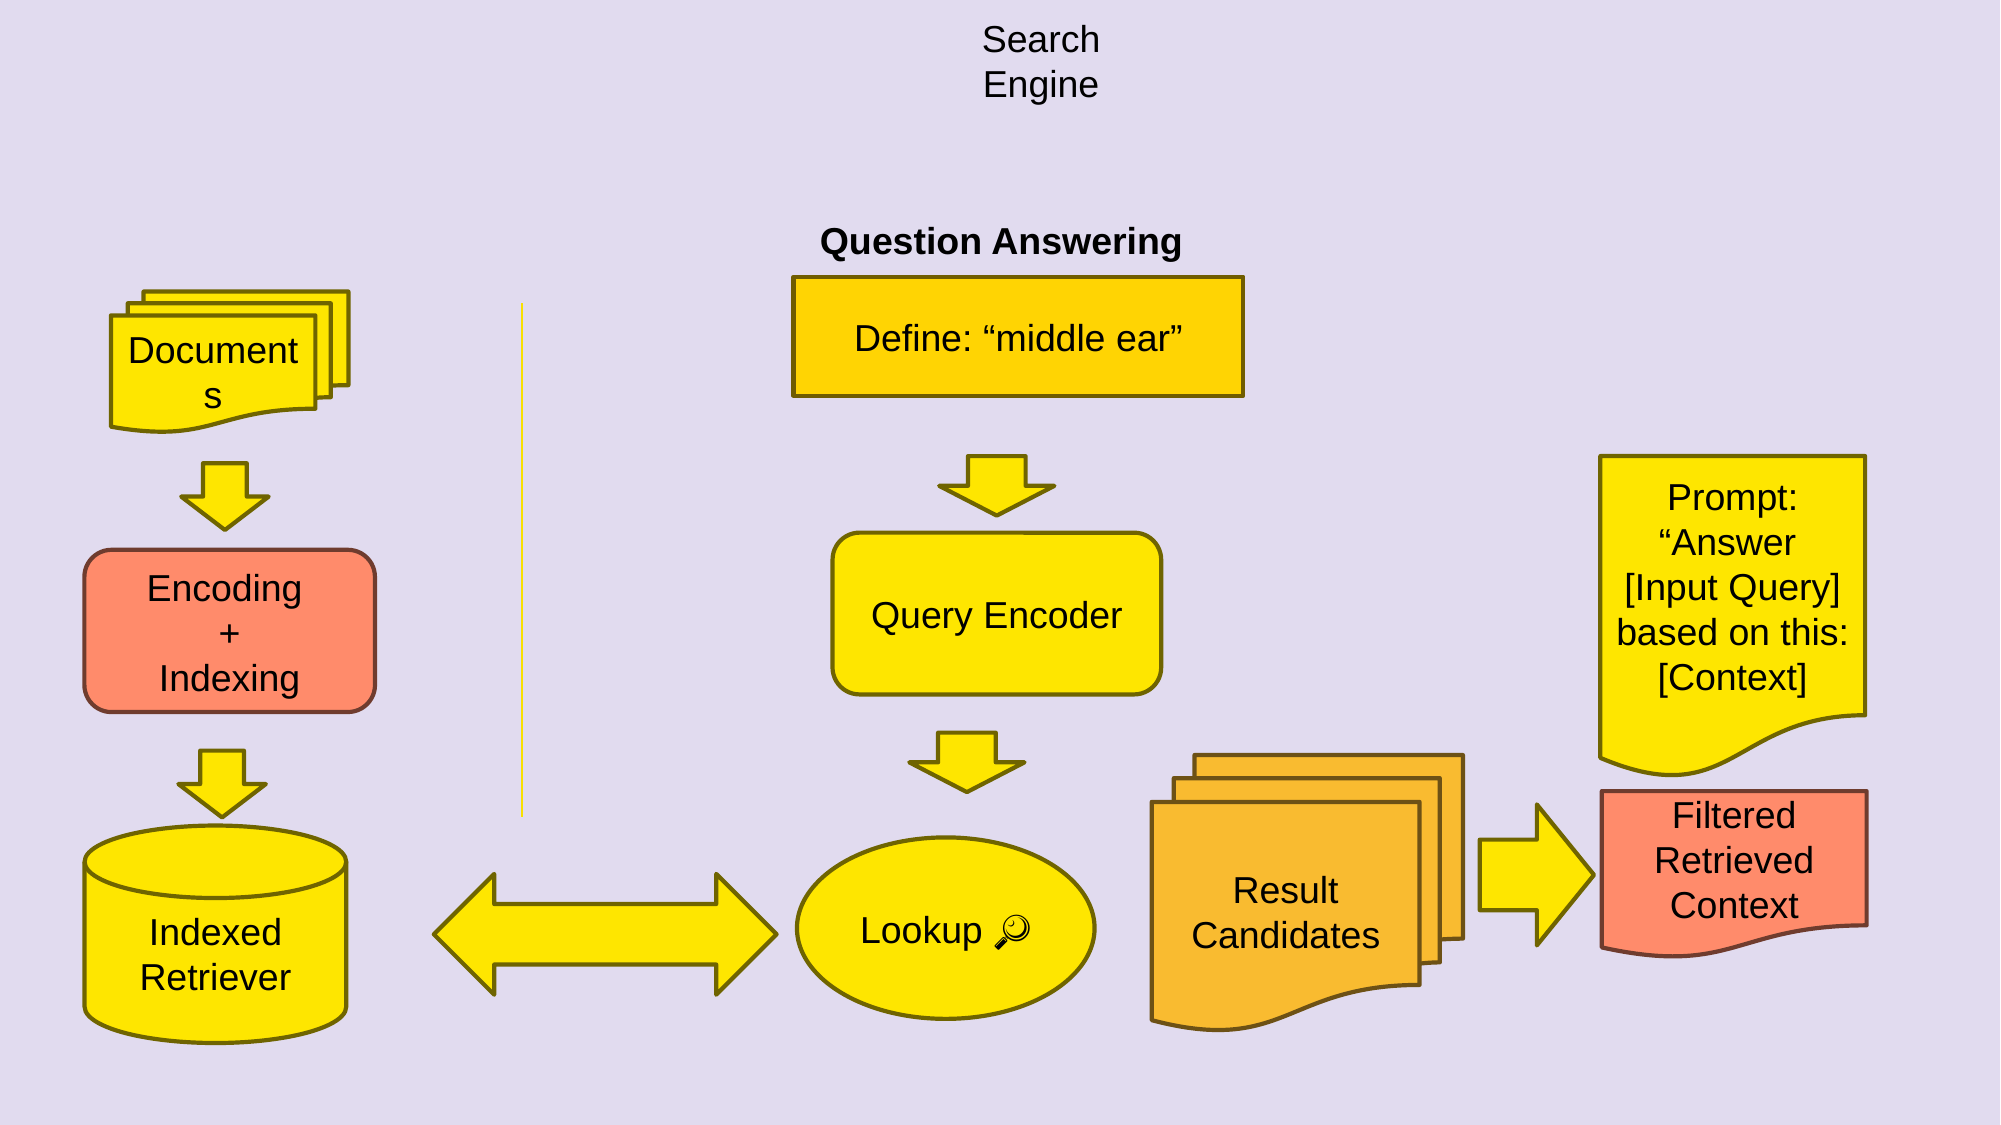

Search
Engine
# Retrieval Augmented Generation

Question Answering
Define: “middle ear”
Documents
Integrated in the LLM Prompt

Prompt:
“Answer
[Input Query] based on this:
[Context]

Fact Verification
Barack Obama was born in Hawaii.
Query Encoder
Encoding
+
Indexing

Result
Candidates

Filtered
Retrieved
Context

Indexed
Retriever
Lookup 🔎

[2005.11401] Retrieval-Augmented Generation for Knowledge-Intensive NLP Tasks (arxiv.org)